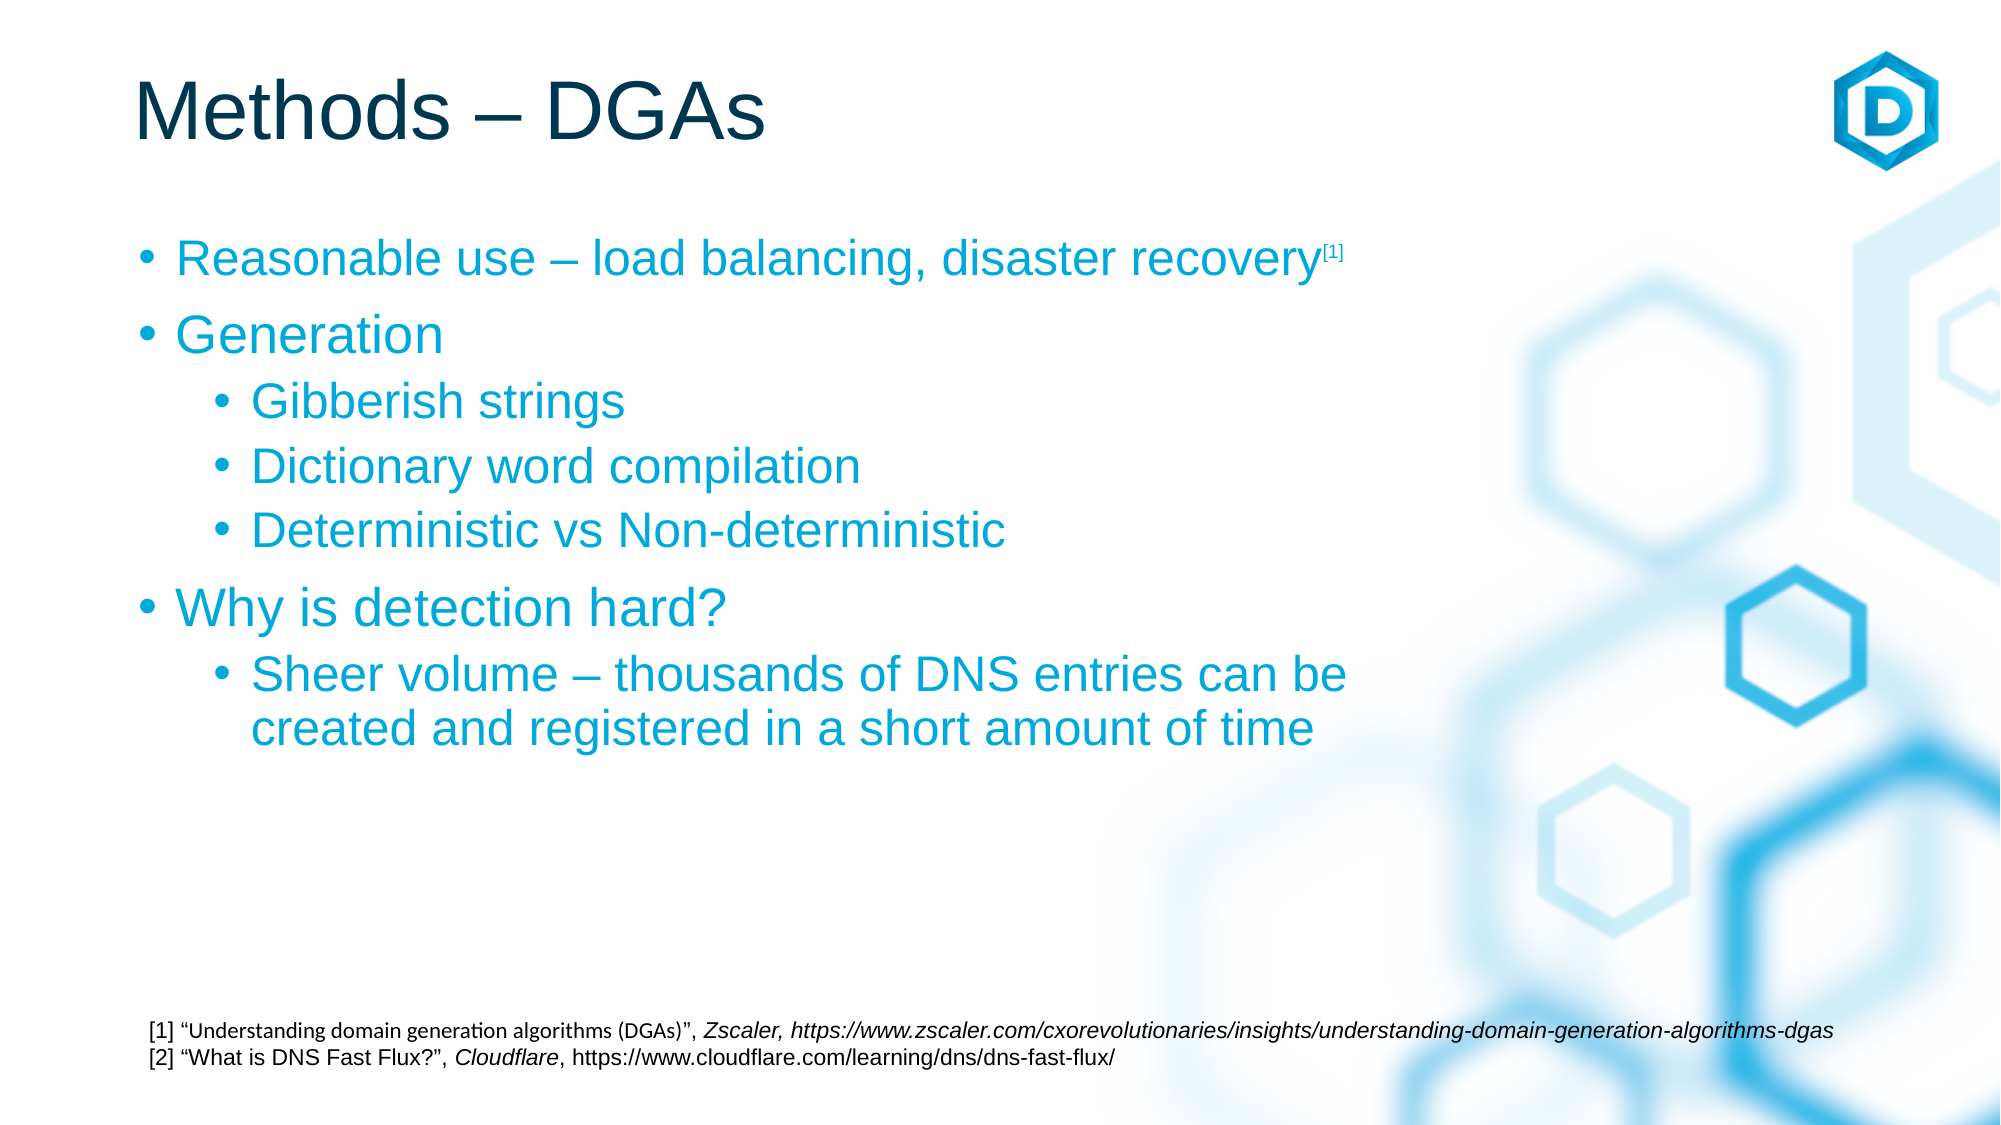

# Methods – DGAs
Reasonable use – load balancing, disaster recovery[1]
Generation
Gibberish strings
Dictionary word compilation
Deterministic vs Non-deterministic
Why is detection hard?
Sheer volume – thousands of DNS entries can be created and registered in a short amount of time
[1] “Understanding domain generation algorithms (DGAs)”, Zscaler, https://www.zscaler.com/cxorevolutionaries/insights/understanding-domain-generation-algorithms-dgas
[2] “What is DNS Fast Flux?”, Cloudflare, https://www.cloudflare.com/learning/dns/dns-fast-flux/